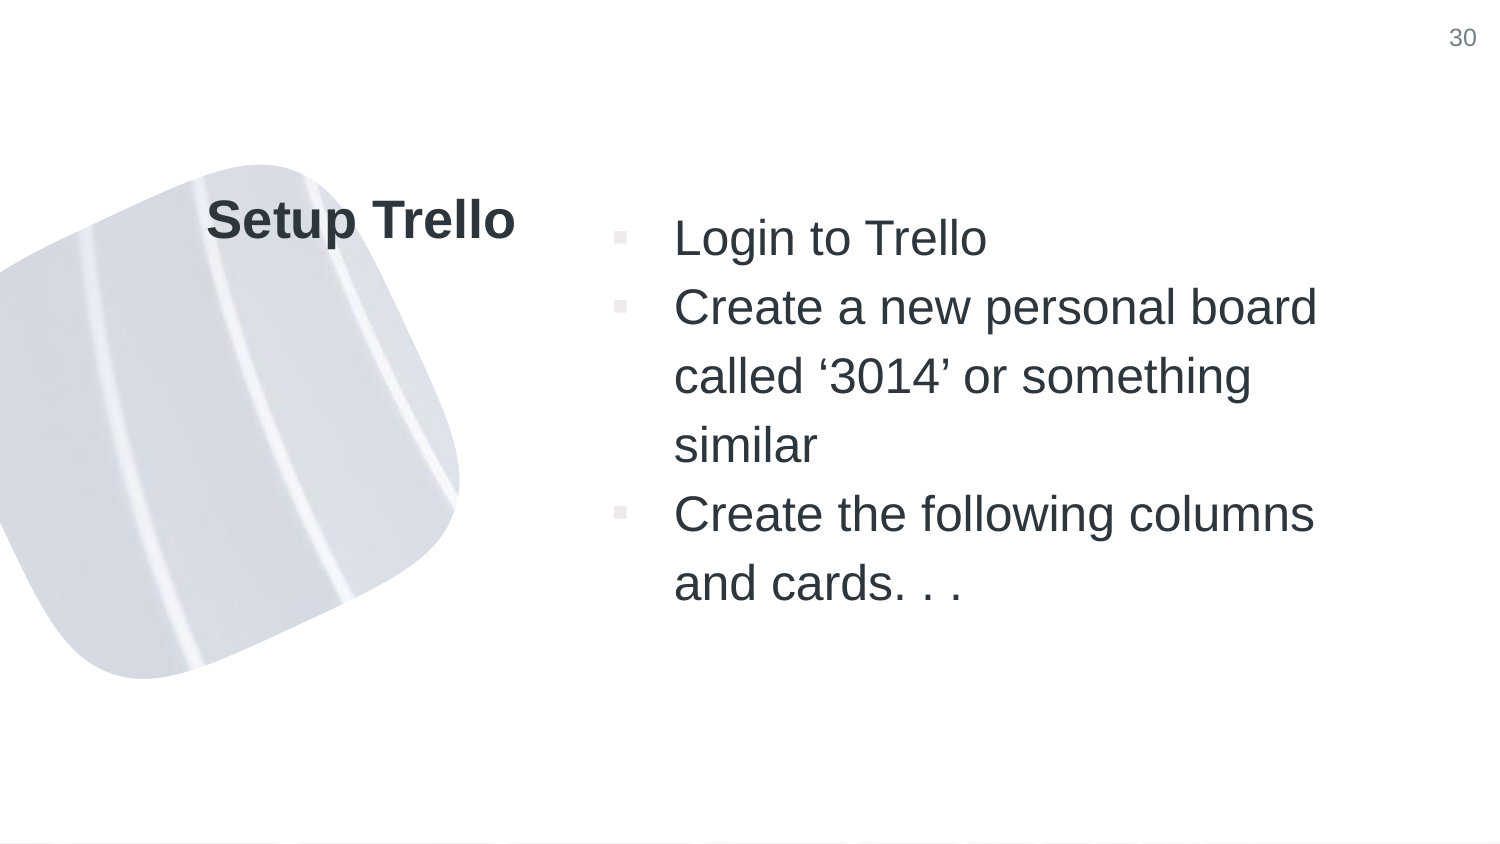

30
# Setup Trello
Login to Trello
Create a new personal board called ‘3014’ or something similar
Create the following columns and cards. . .